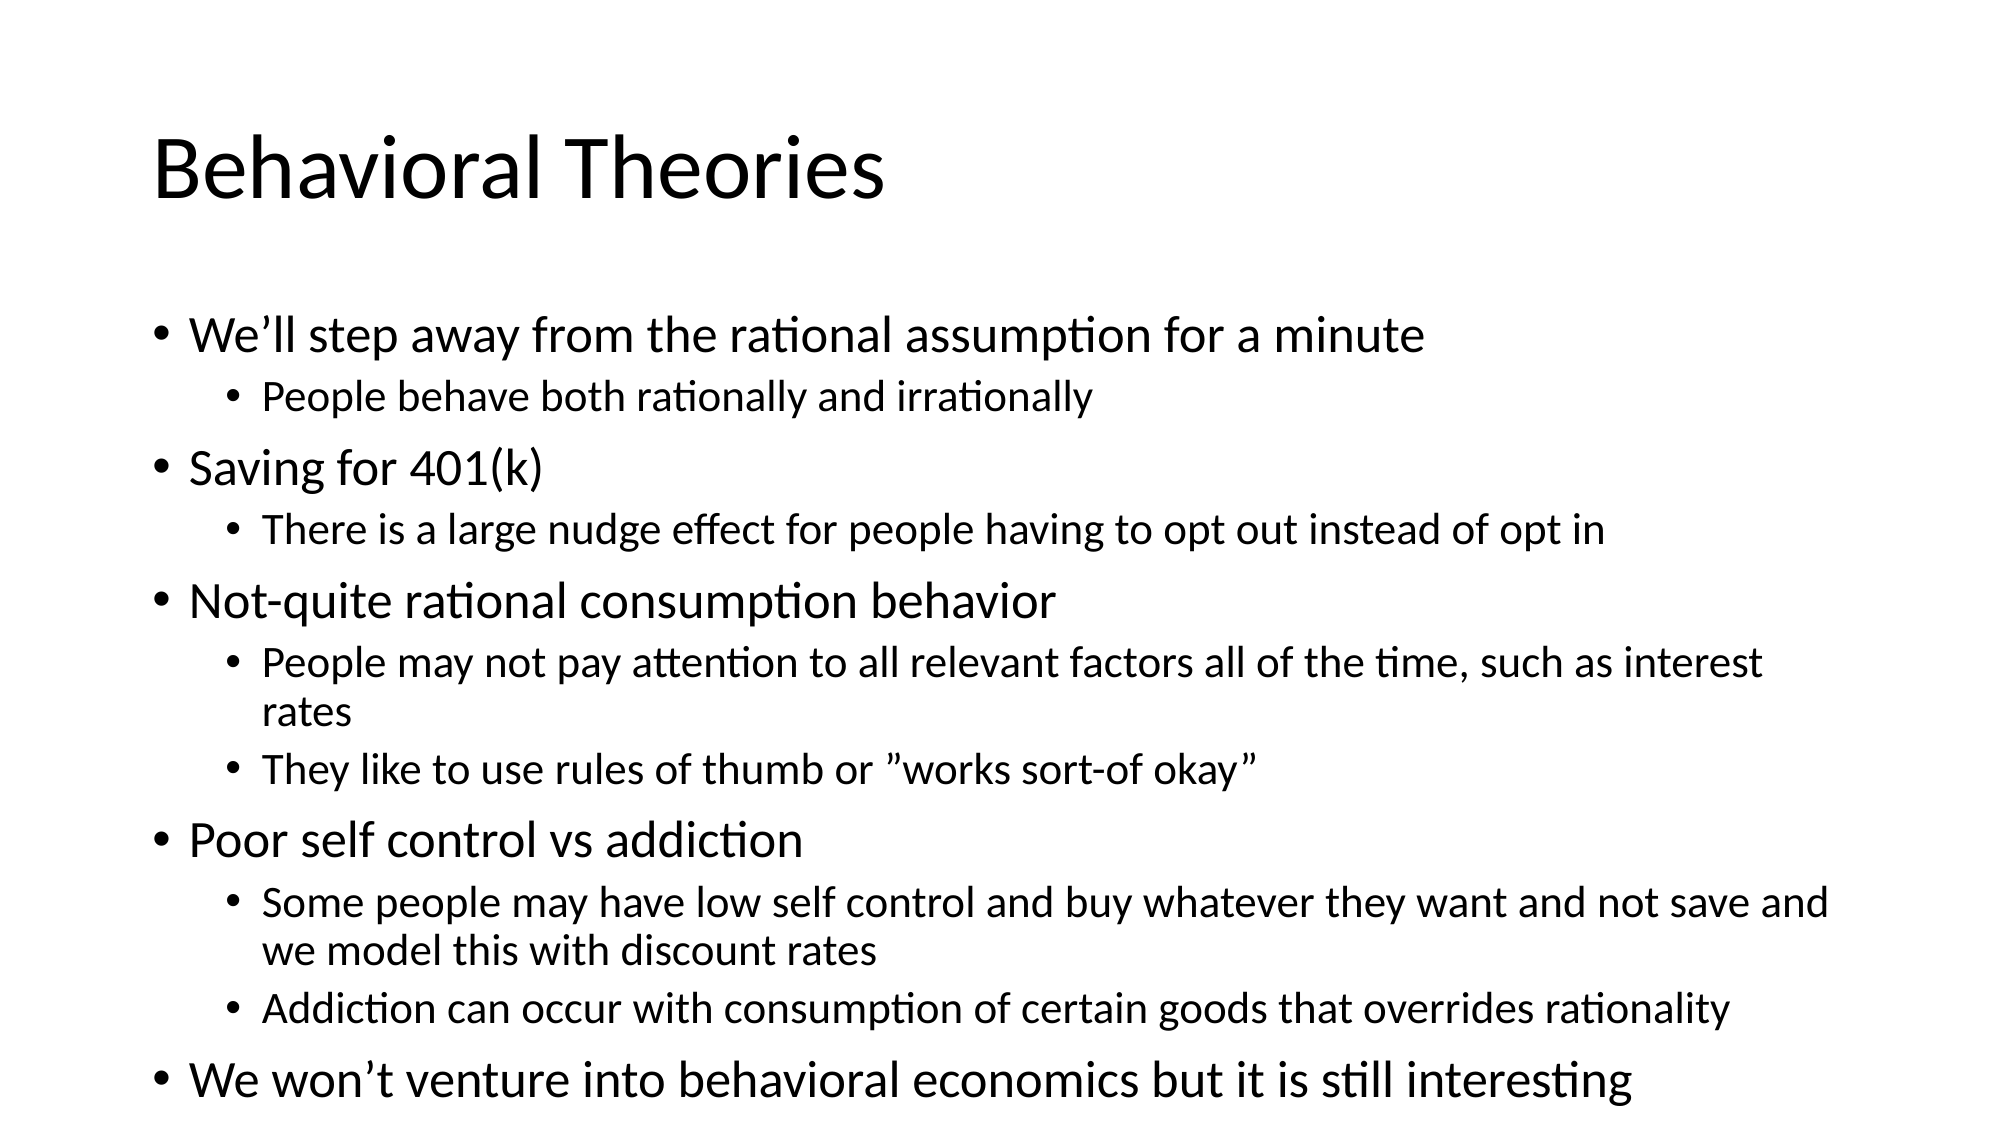

# Behavioral Theories
We’ll step away from the rational assumption for a minute
People behave both rationally and irrationally
Saving for 401(k)
There is a large nudge effect for people having to opt out instead of opt in
Not-quite rational consumption behavior
People may not pay attention to all relevant factors all of the time, such as interest rates
They like to use rules of thumb or ”works sort-of okay”
Poor self control vs addiction
Some people may have low self control and buy whatever they want and not save and we model this with discount rates
Addiction can occur with consumption of certain goods that overrides rationality
We won’t venture into behavioral economics but it is still interesting